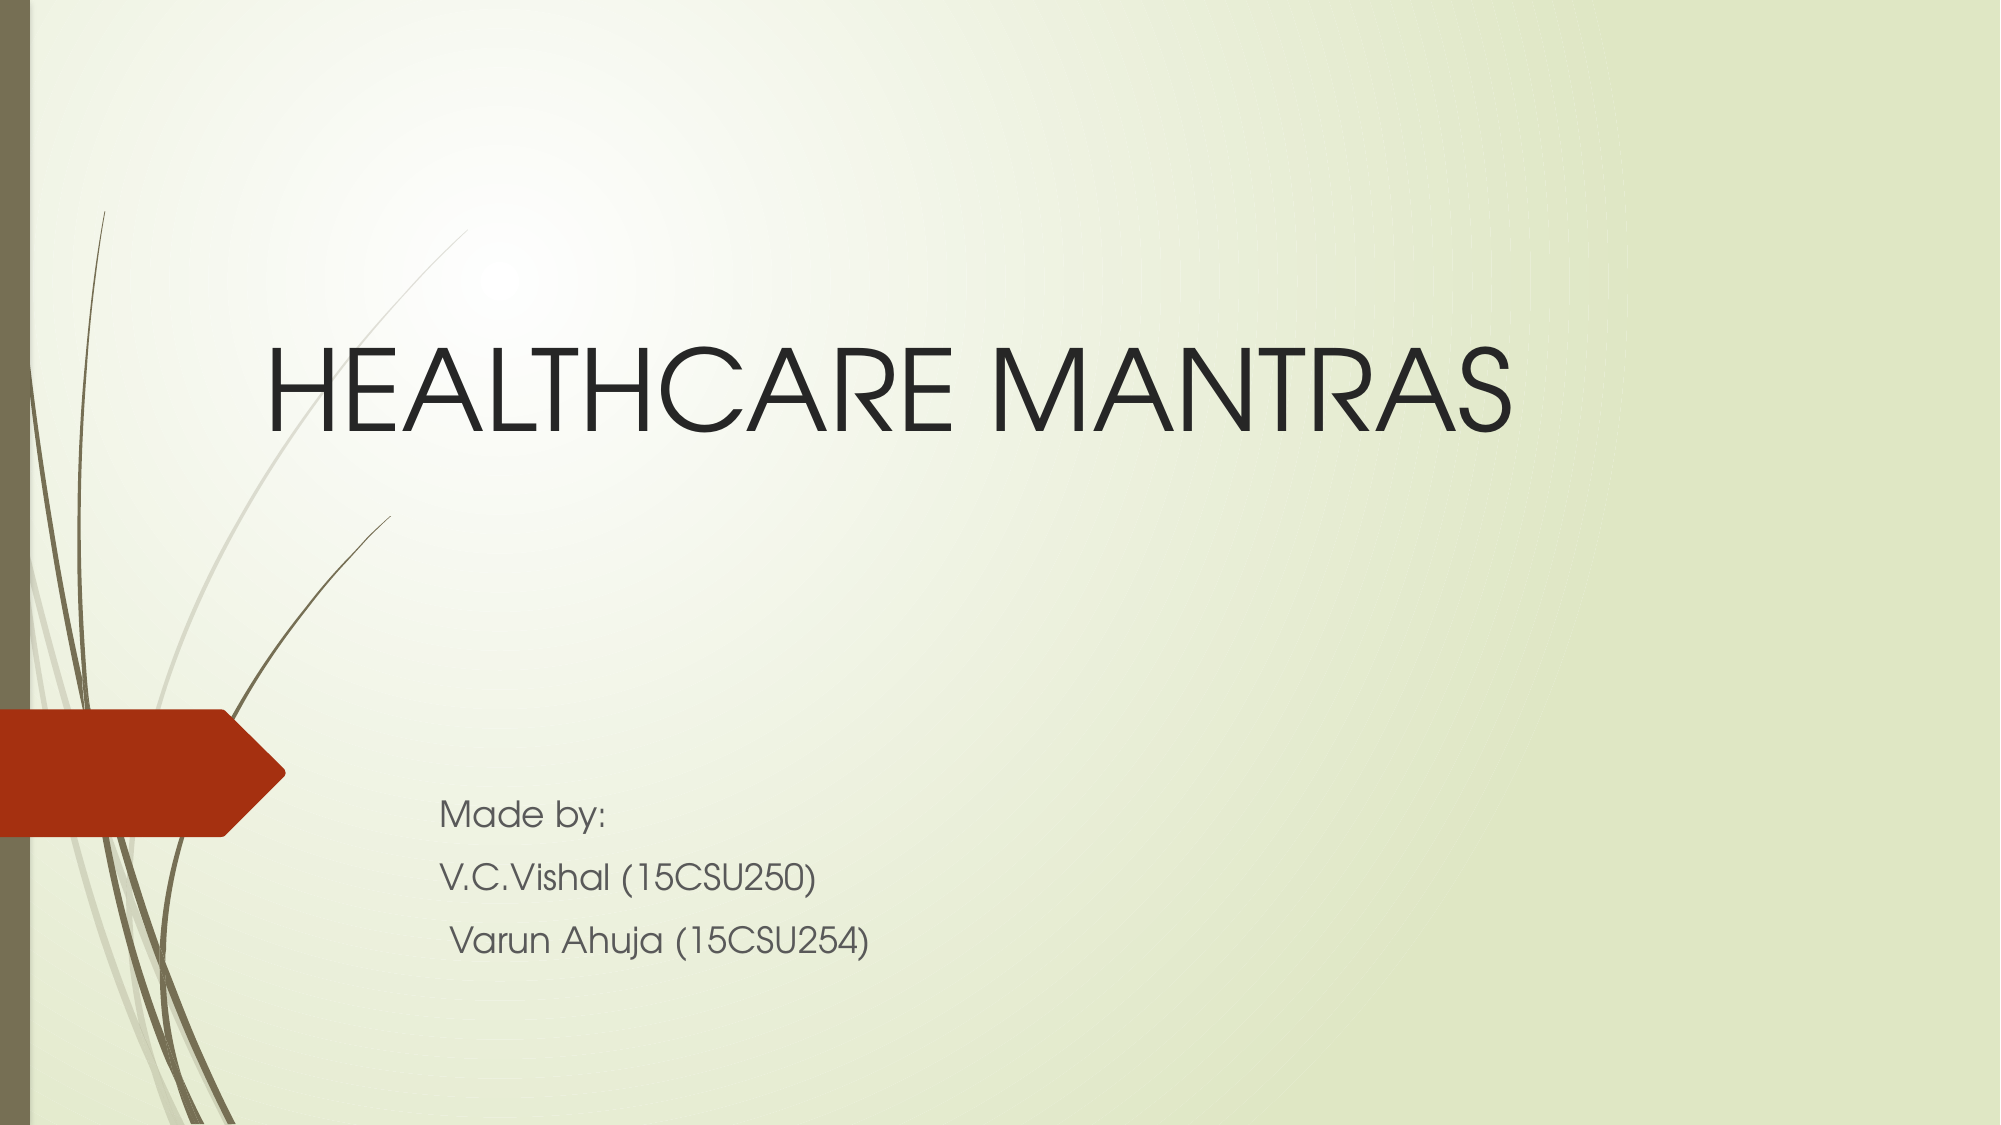

# HEALTHCARE MANTRAS
Made by:
V.C.Vishal (15CSU250)
 Varun Ahuja (15CSU254)